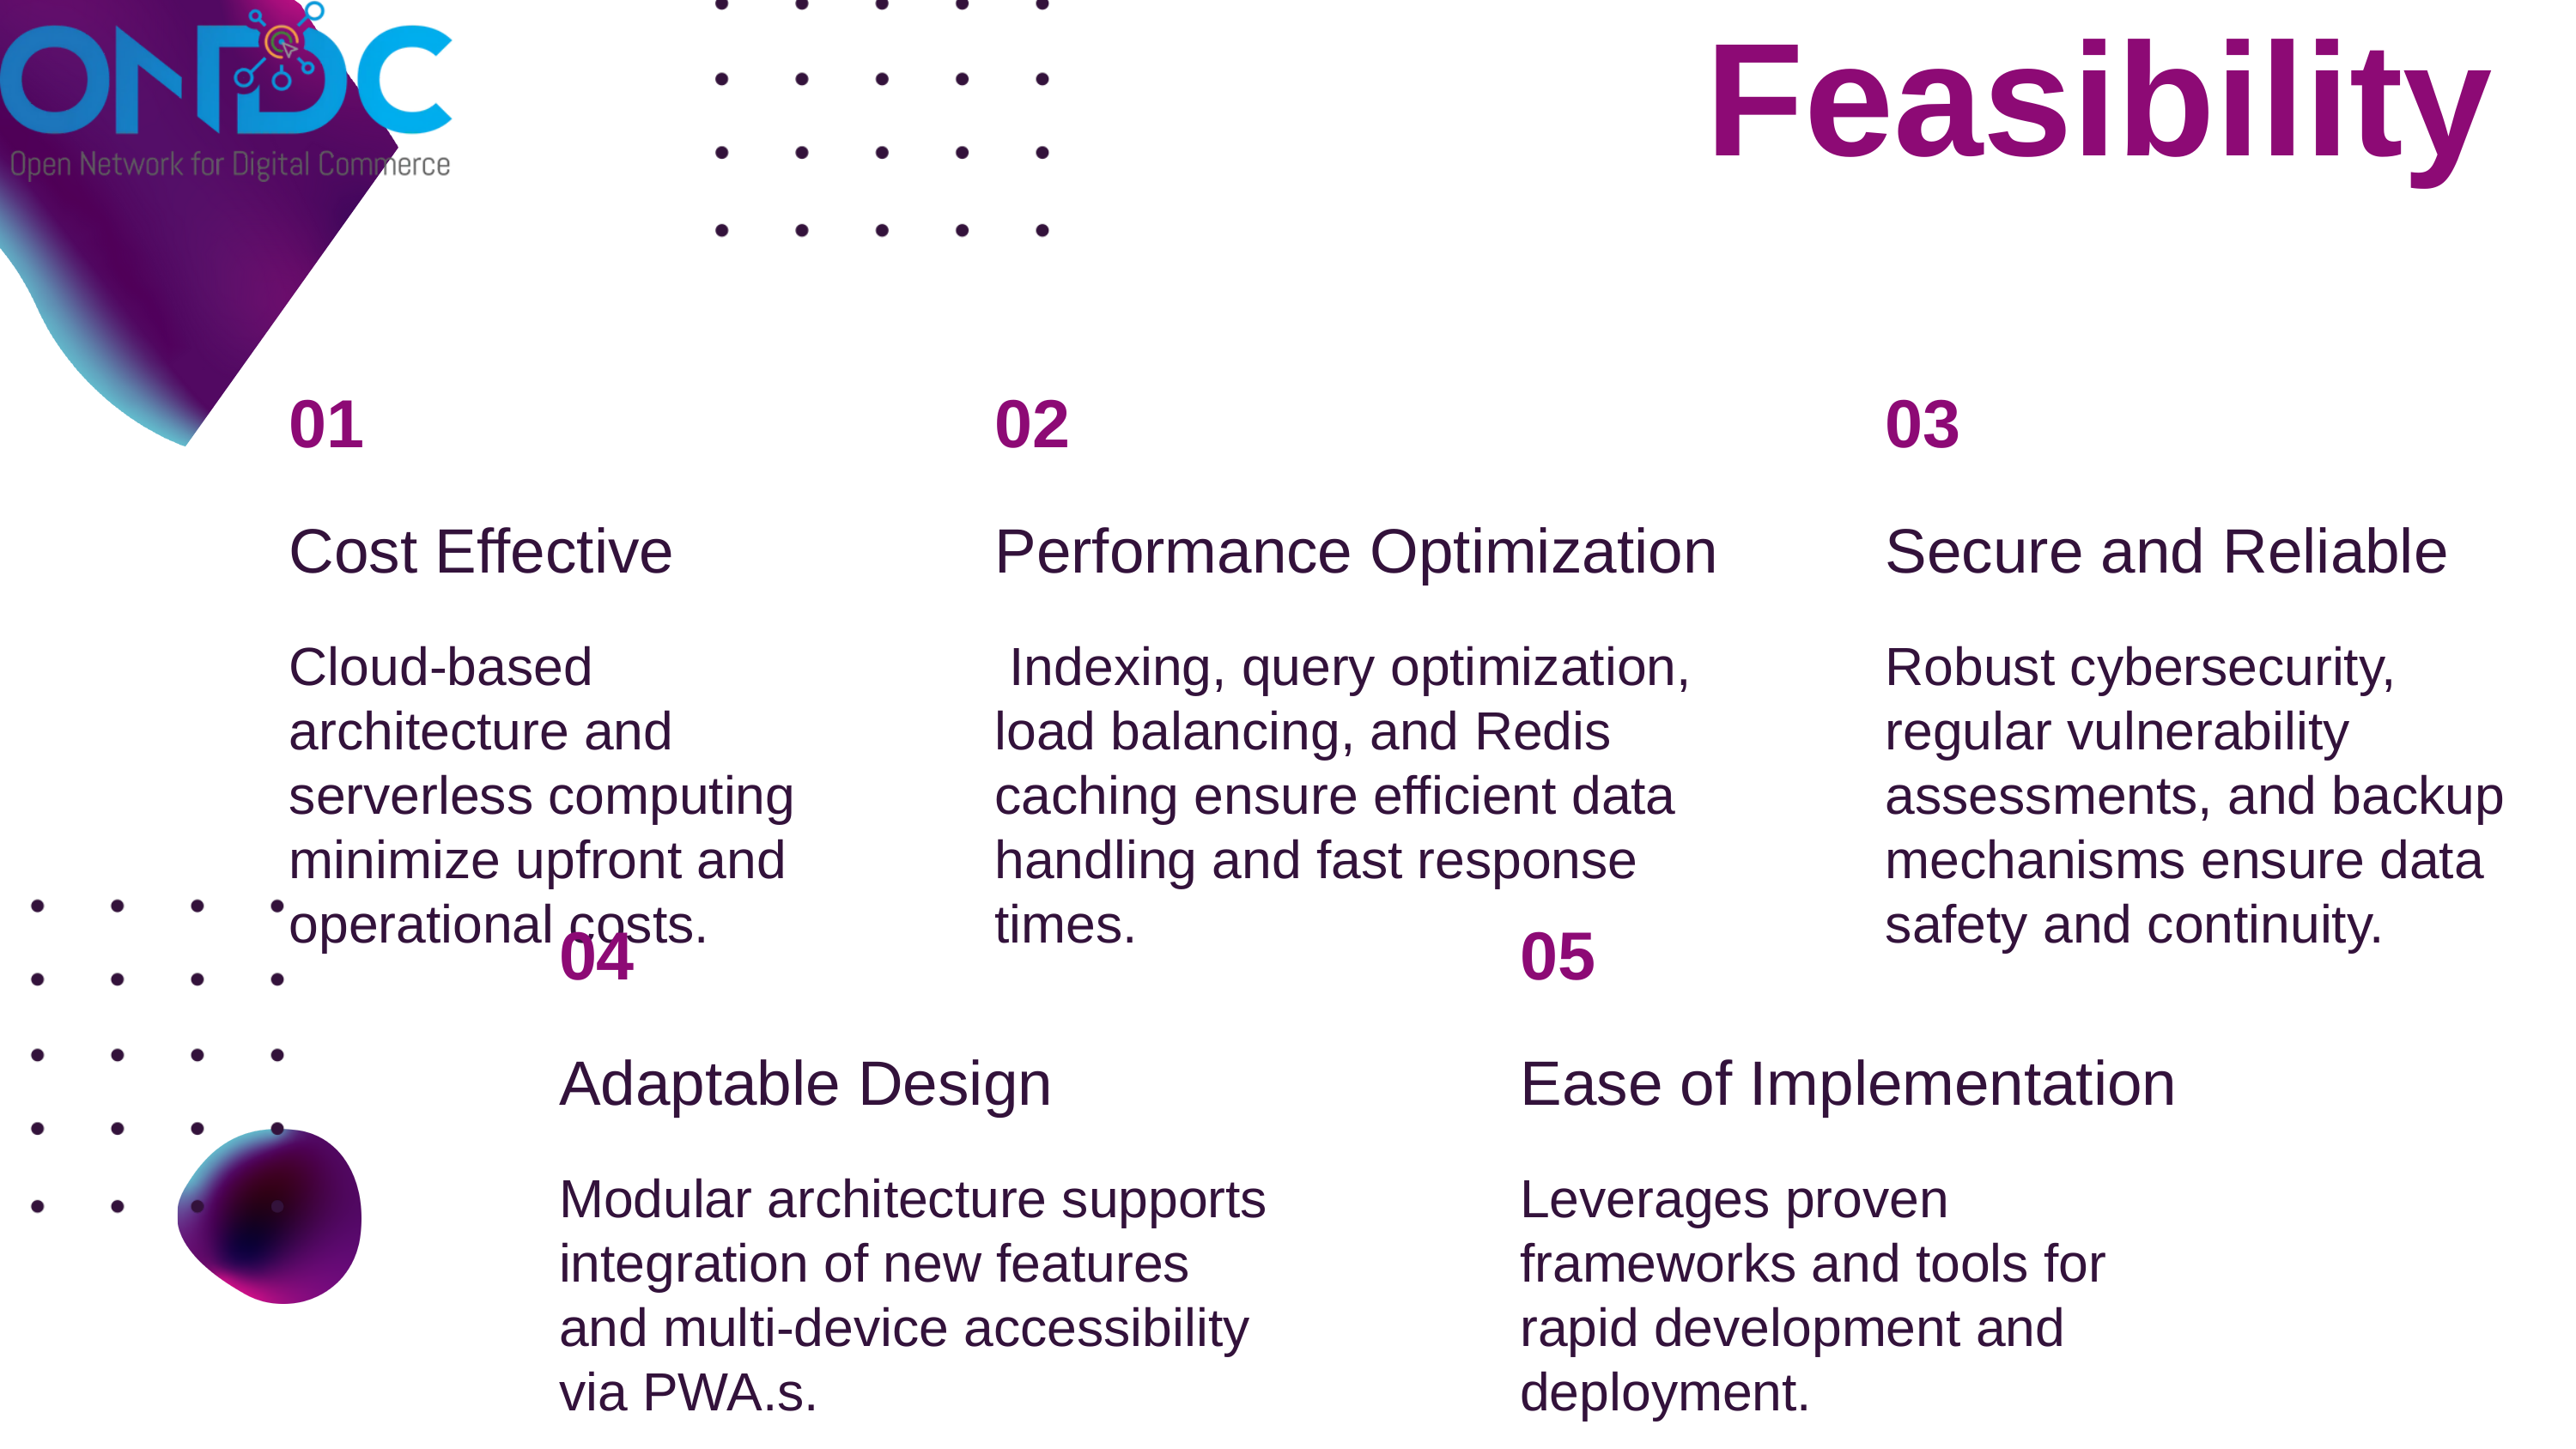

Feasibility
01
Cost Effective
Cloud-based architecture and serverless computing minimize upfront and operational costs.
02
Performance Optimization
 Indexing, query optimization, load balancing, and Redis caching ensure efficient data handling and fast response times.
03
Secure and Reliable
Robust cybersecurity, regular vulnerability assessments, and backup mechanisms ensure data safety and continuity.

04
Adaptable Design
Modular architecture supports integration of new features and multi-device accessibility via PWA.s.
05
Ease of Implementation
Leverages proven frameworks and tools for rapid development and deployment.